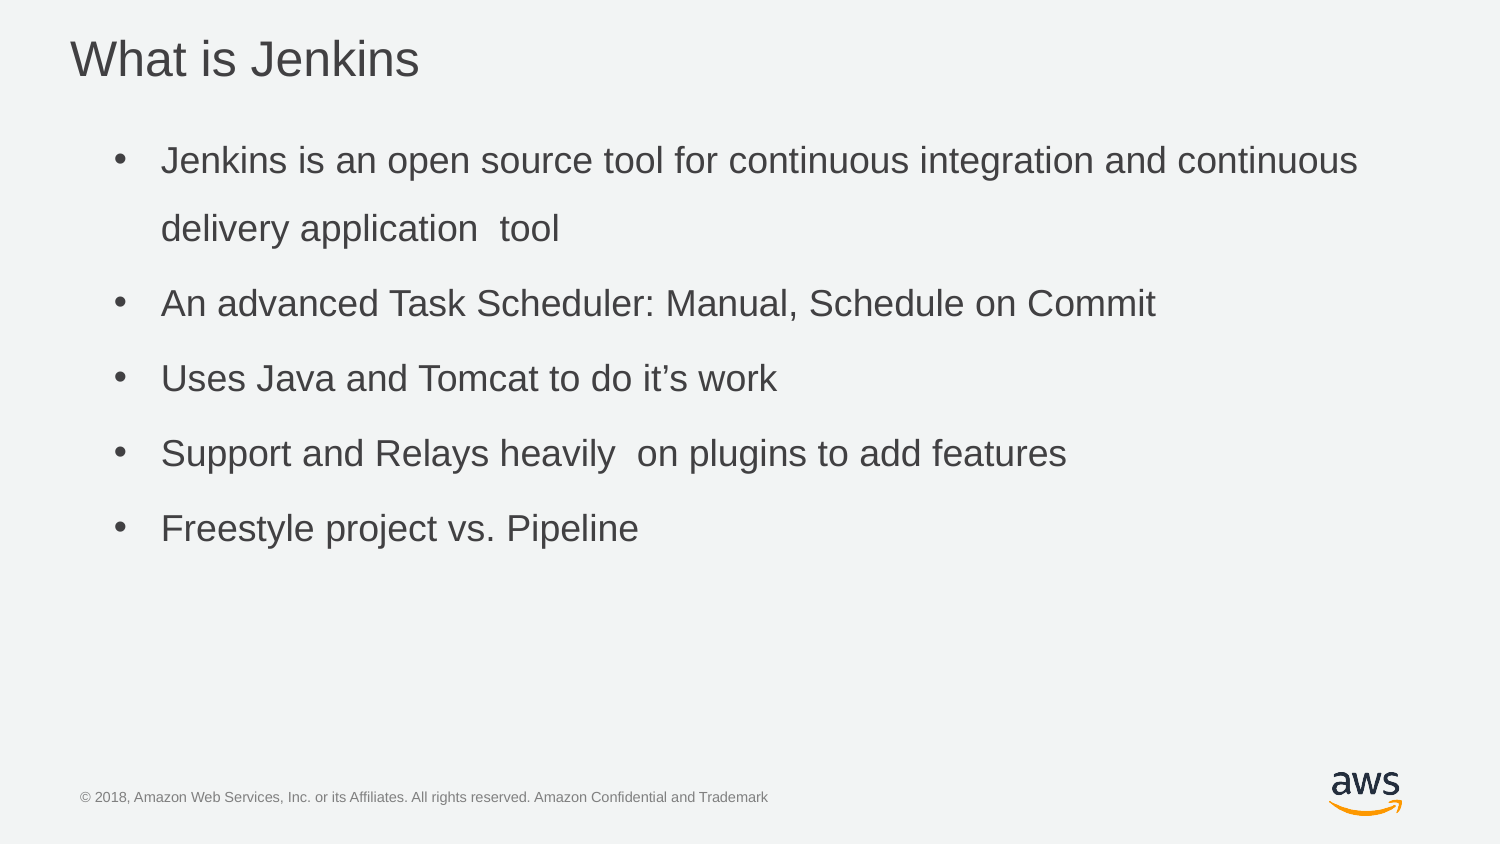

# What is Jenkins
Jenkins is an open source tool for continuous integration and continuous delivery application  tool
An advanced Task Scheduler: Manual, Schedule on Commit
Uses Java and Tomcat to do it’s work
Support and Relays heavily  on plugins to add features
Freestyle project vs. Pipeline